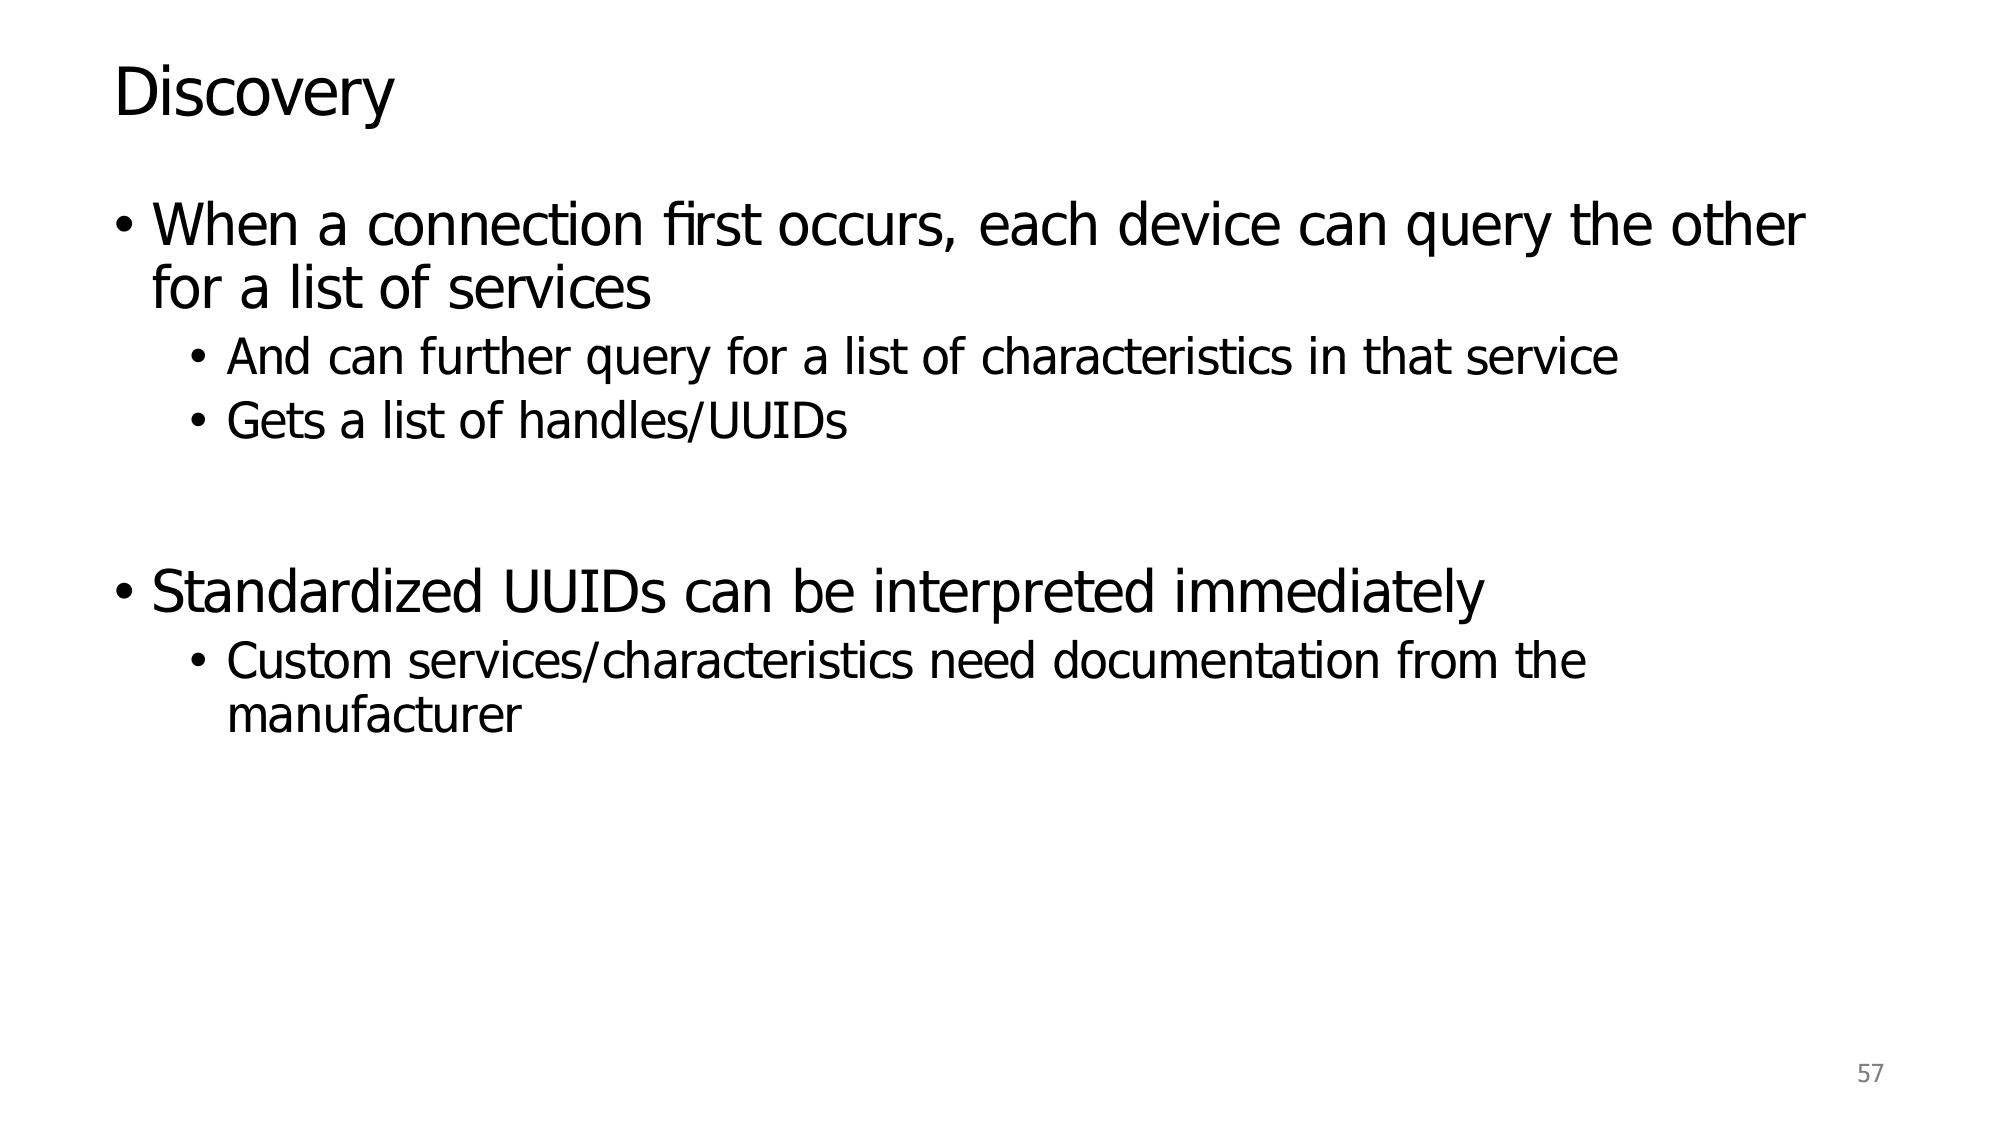

# Discovery
When a connection first occurs, each device can query the other for a list of services
And can further query for a list of characteristics in that service
Gets a list of handles/UUIDs

Standardized UUIDs can be interpreted immediately
Custom services/characteristics need documentation from the manufacturer

57